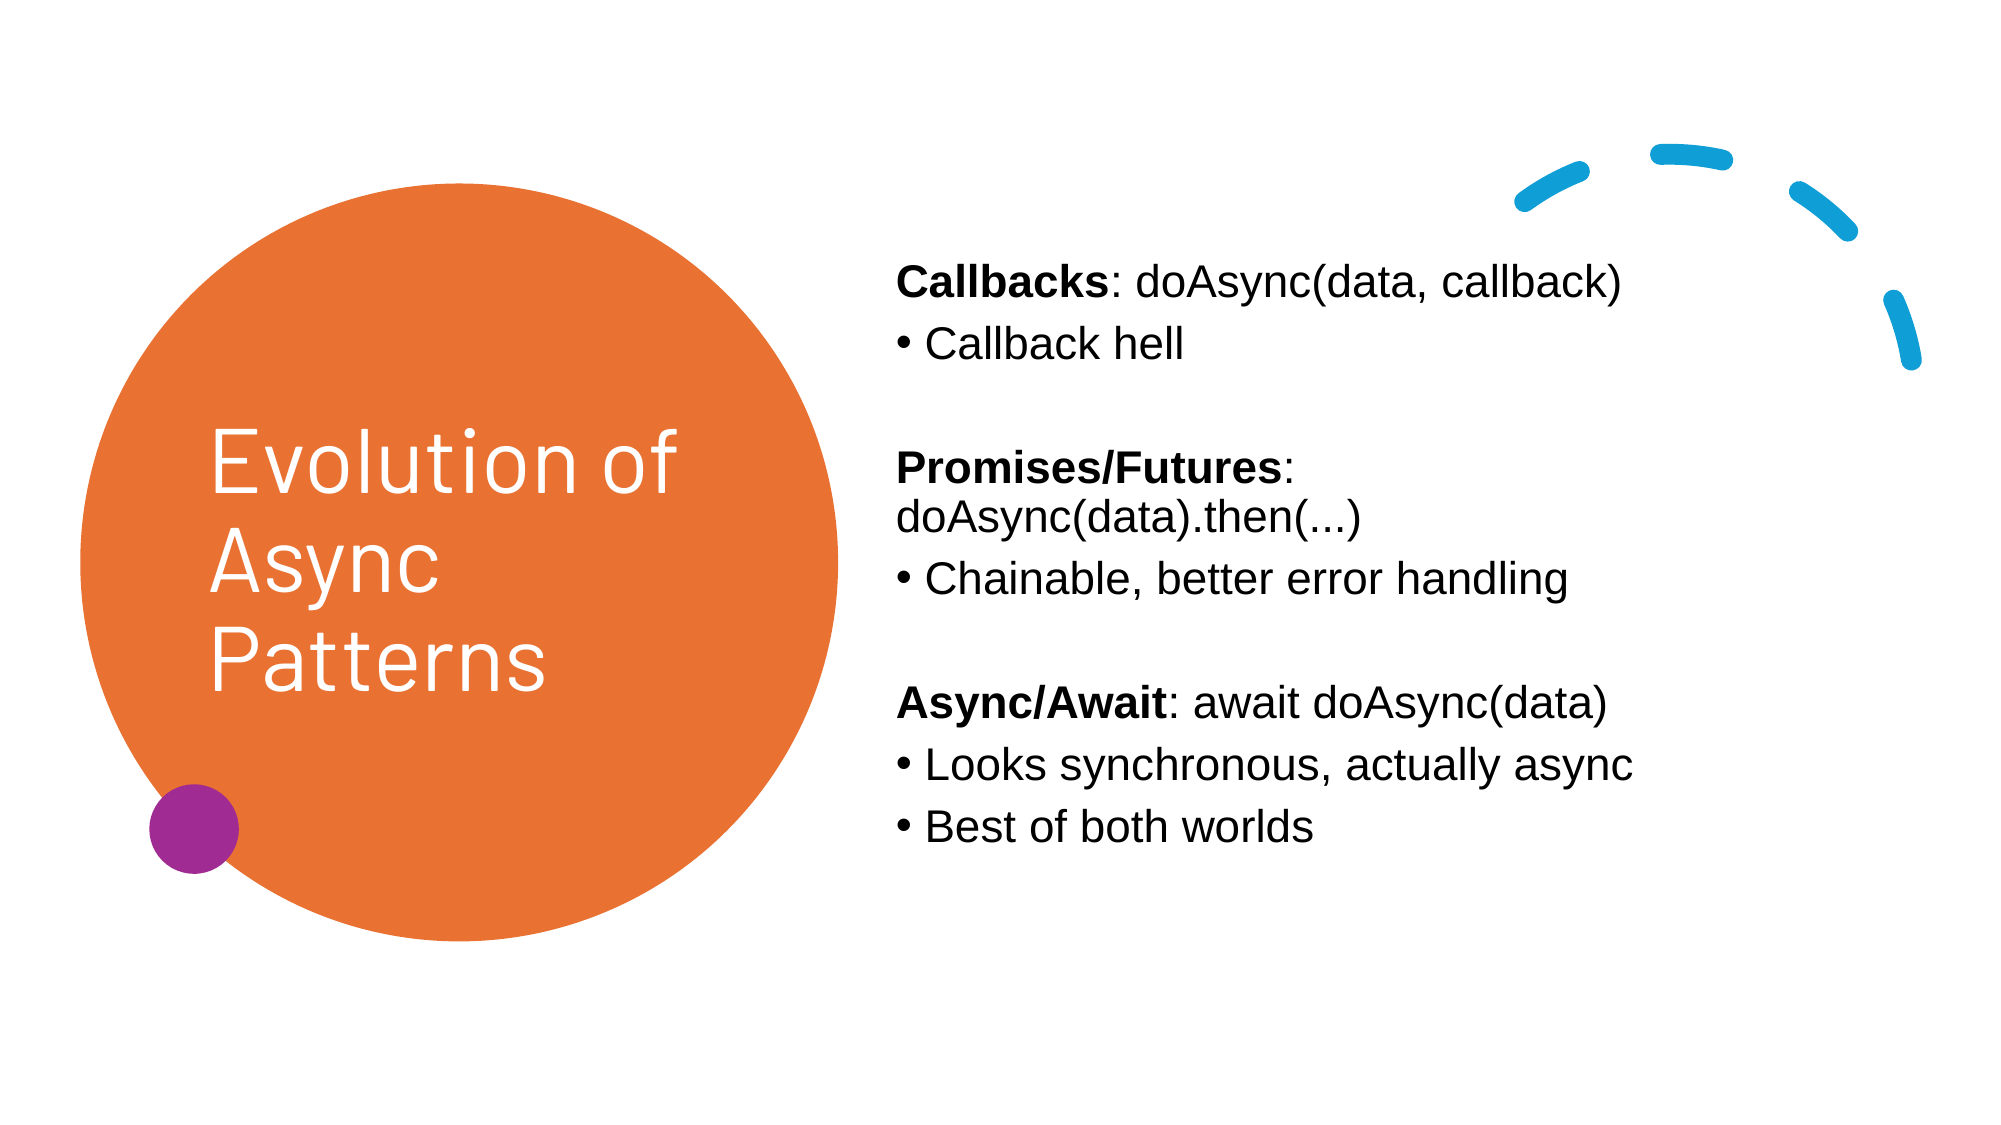

# Evolution of Async Patterns
Callbacks: doAsync(data, callback)
 Callback hell

Promises/Futures: doAsync(data).then(...)
 Chainable, better error handling

Async/Await: await doAsync(data)
 Looks synchronous, actually async
 Best of both worlds